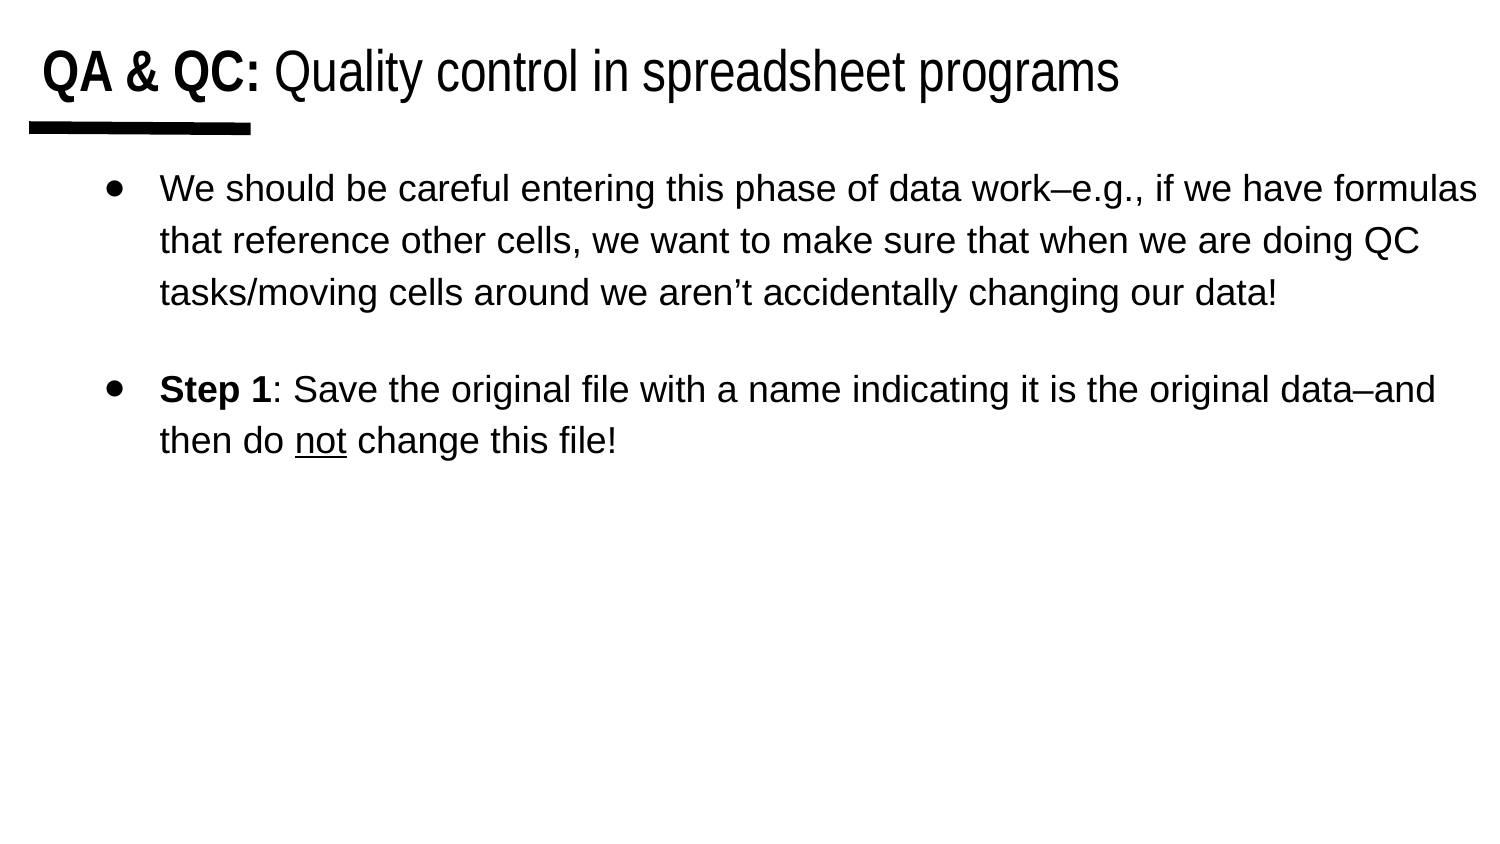

# QA & QC: Quality control in spreadsheet programs
We should be careful entering this phase of data work–e.g., if we have formulas that reference other cells, we want to make sure that when we are doing QC tasks/moving cells around we aren’t accidentally changing our data!
Step 1: Save the original file with a name indicating it is the original data–and then do not change this file!